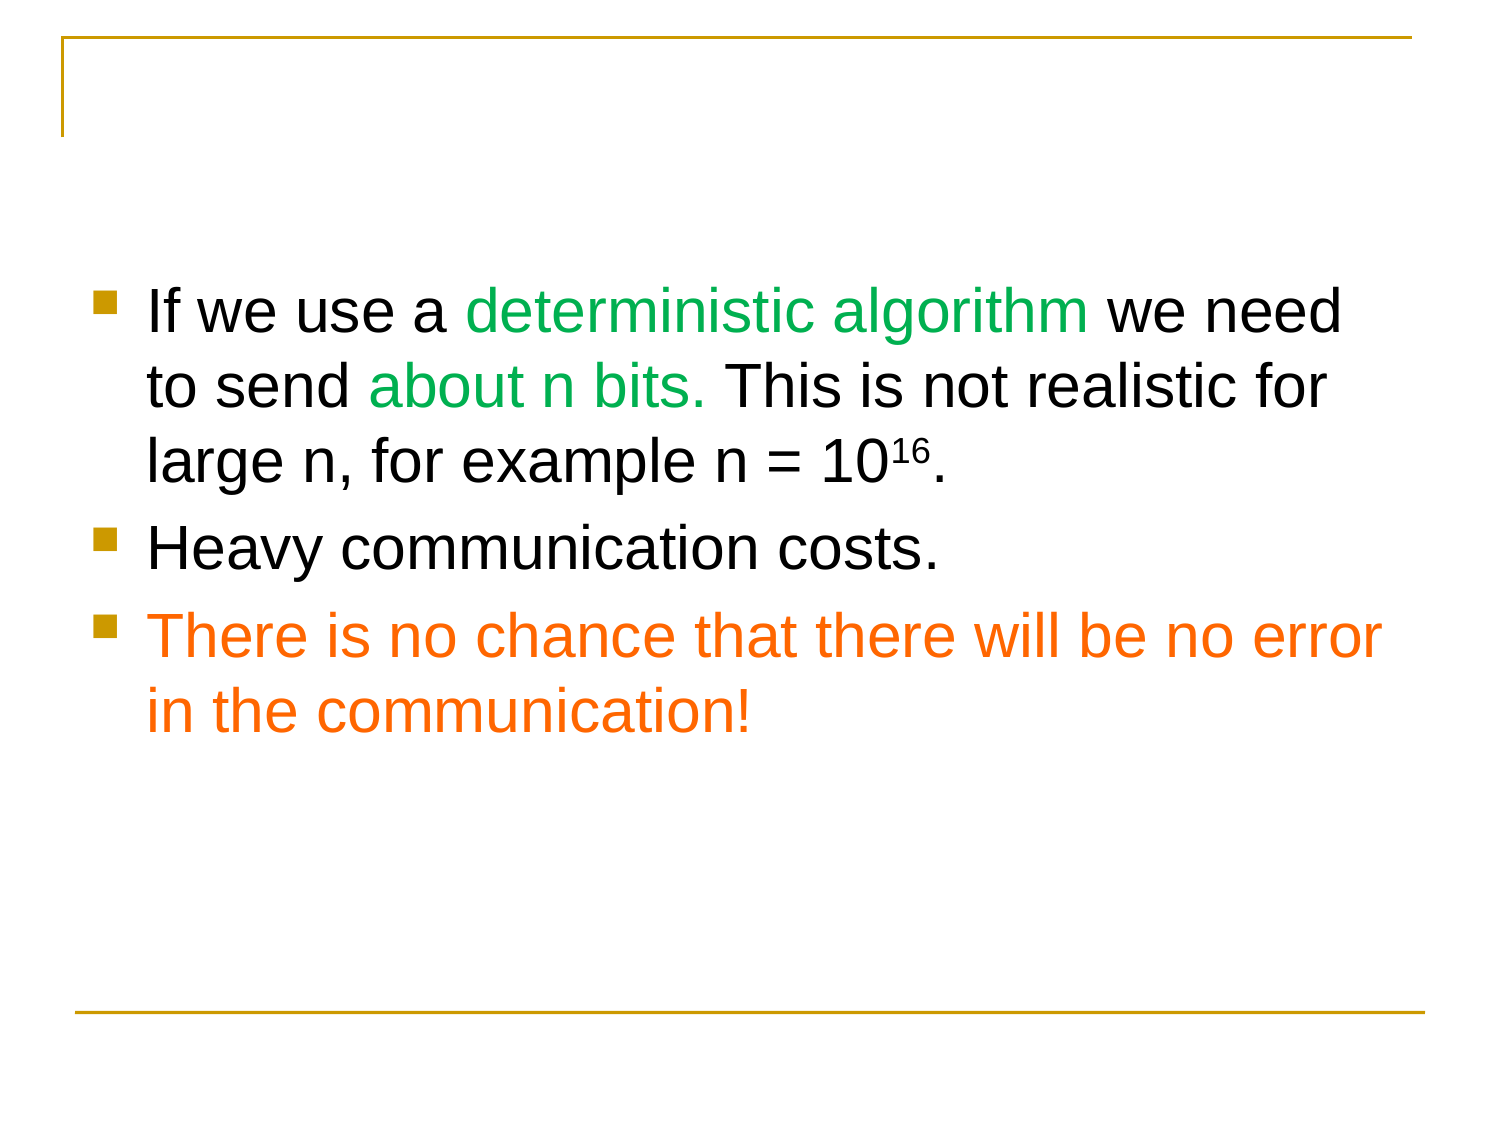

If we use a deterministic algorithm we need to send about n bits. This is not realistic for large n, for example n = 1016.
Heavy communication costs.
There is no chance that there will be no error in the communication!